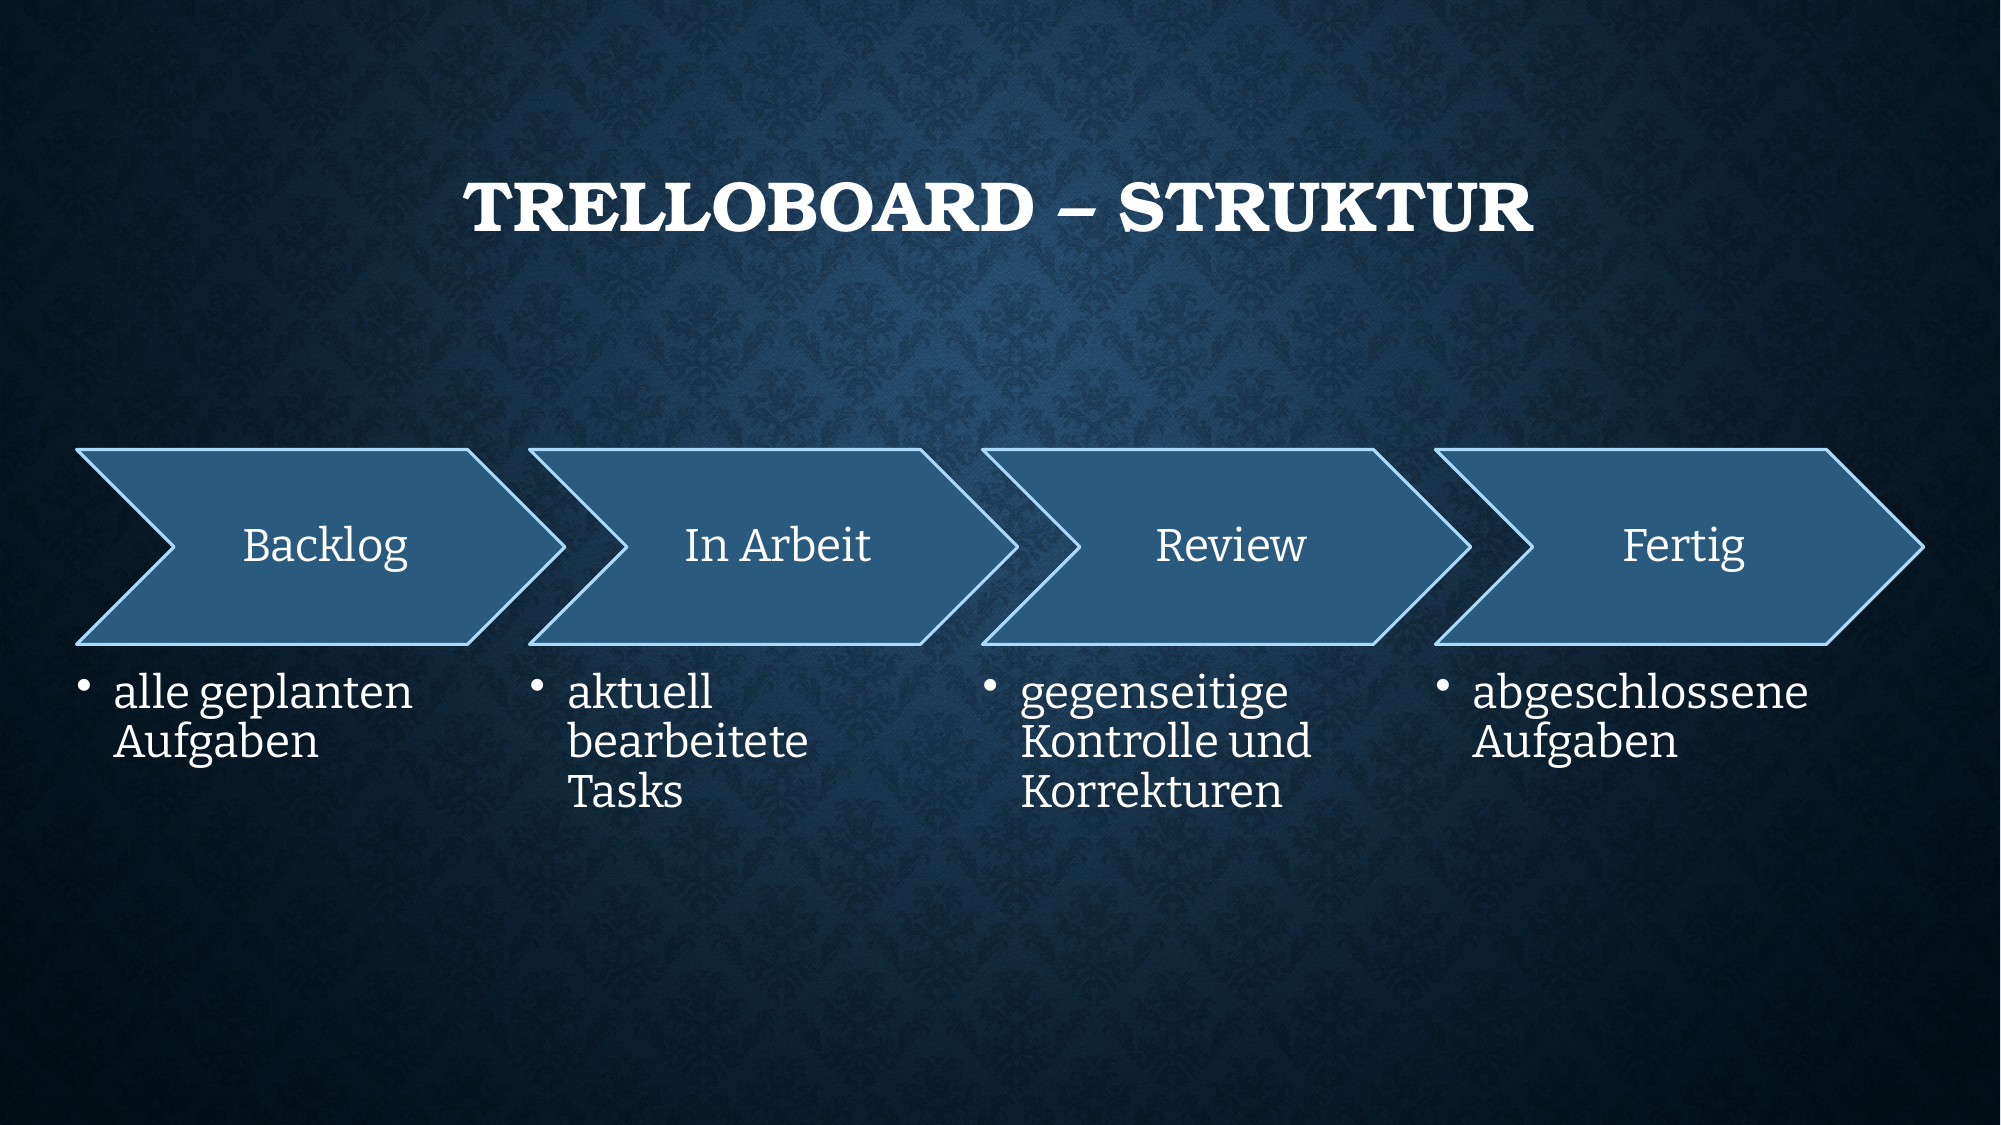

# Trelloboard – Struktur
Backlog
alle geplanten Aufgaben
In Arbeit
aktuell bearbeitete Tasks
Review
gegenseitige Kontrolle und Korrekturen
Fertig
abgeschlossene Aufgaben